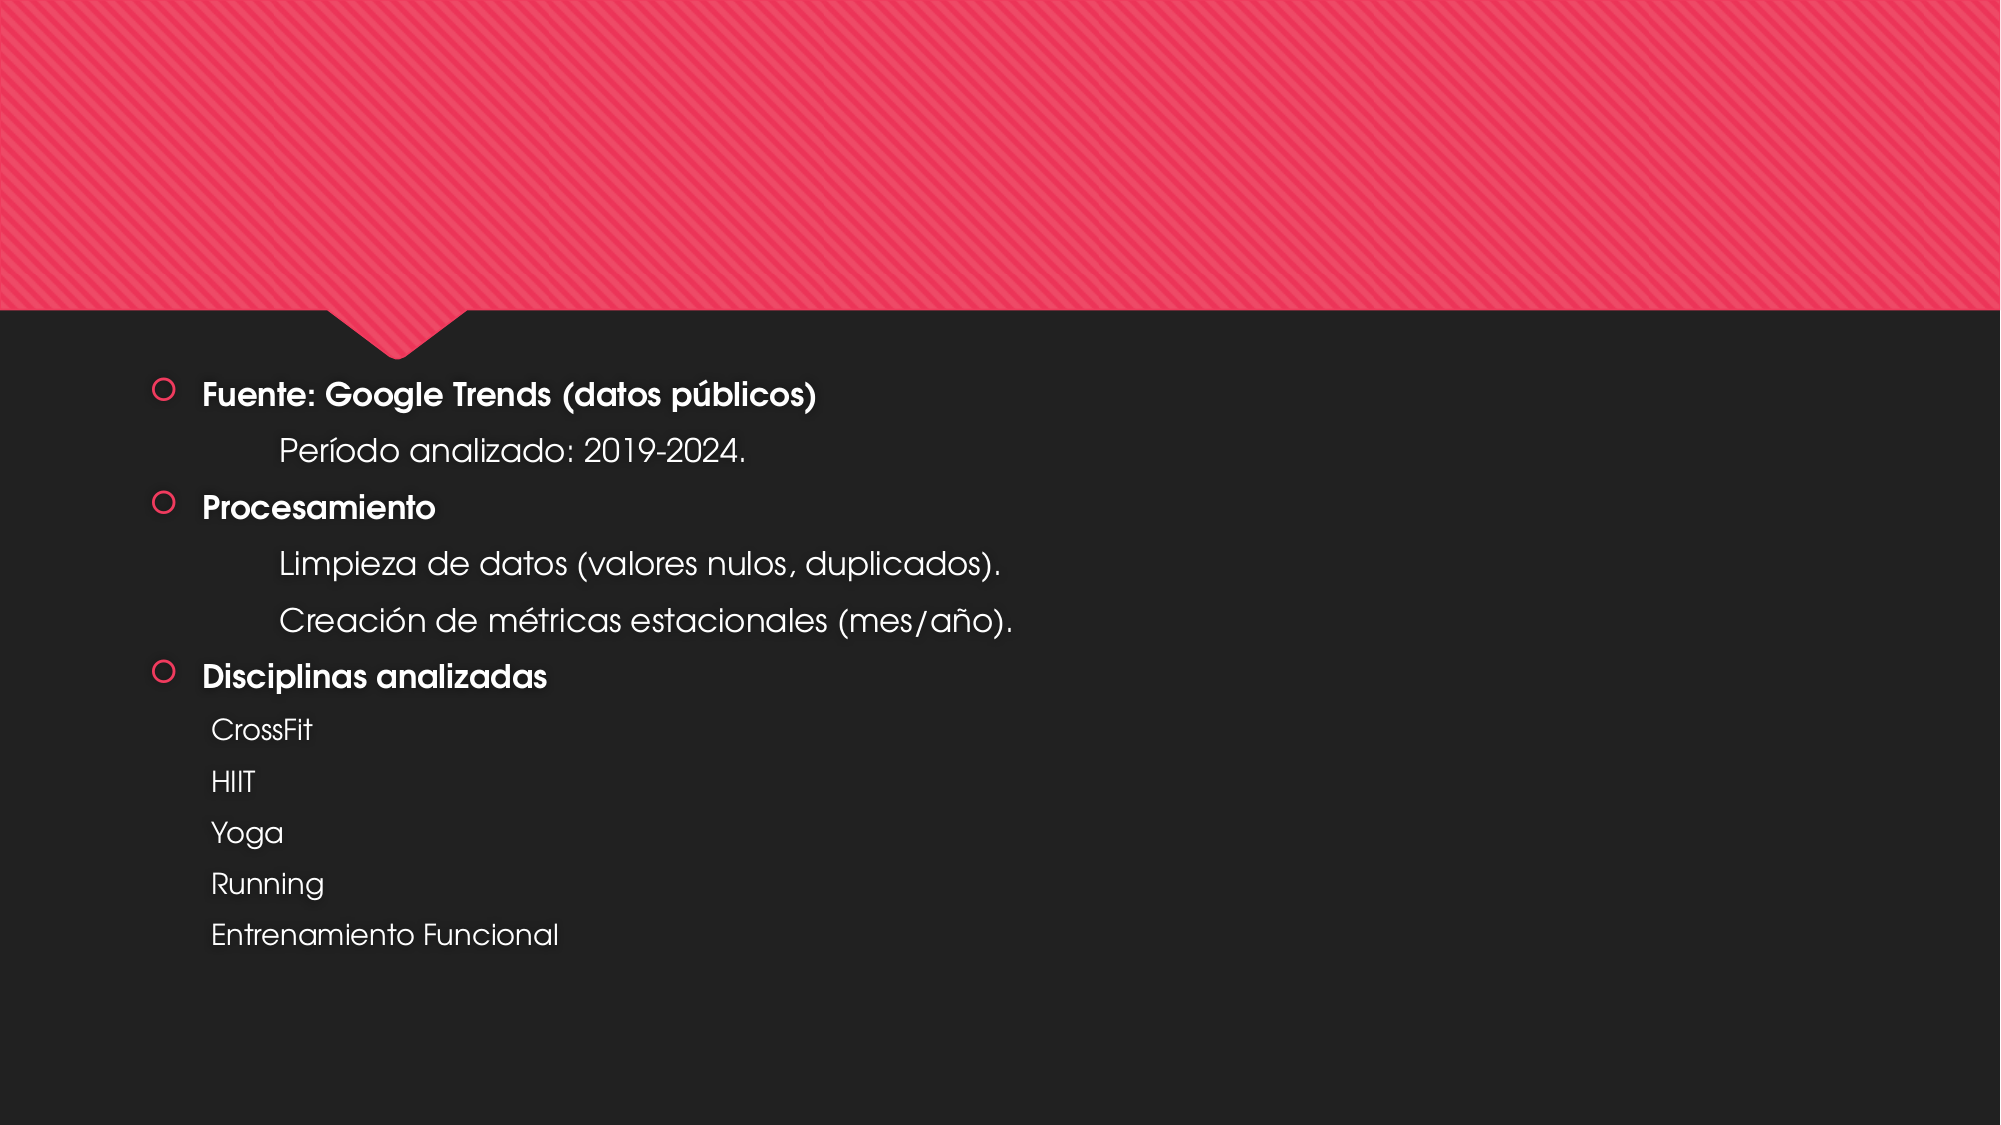

Fuente: Google Trends (datos públicos)
	Período analizado: 2019-2024.
Procesamiento
	Limpieza de datos (valores nulos, duplicados).
	Creación de métricas estacionales (mes/año).
Disciplinas analizadas
CrossFit
HIIT
Yoga
Running
Entrenamiento Funcional